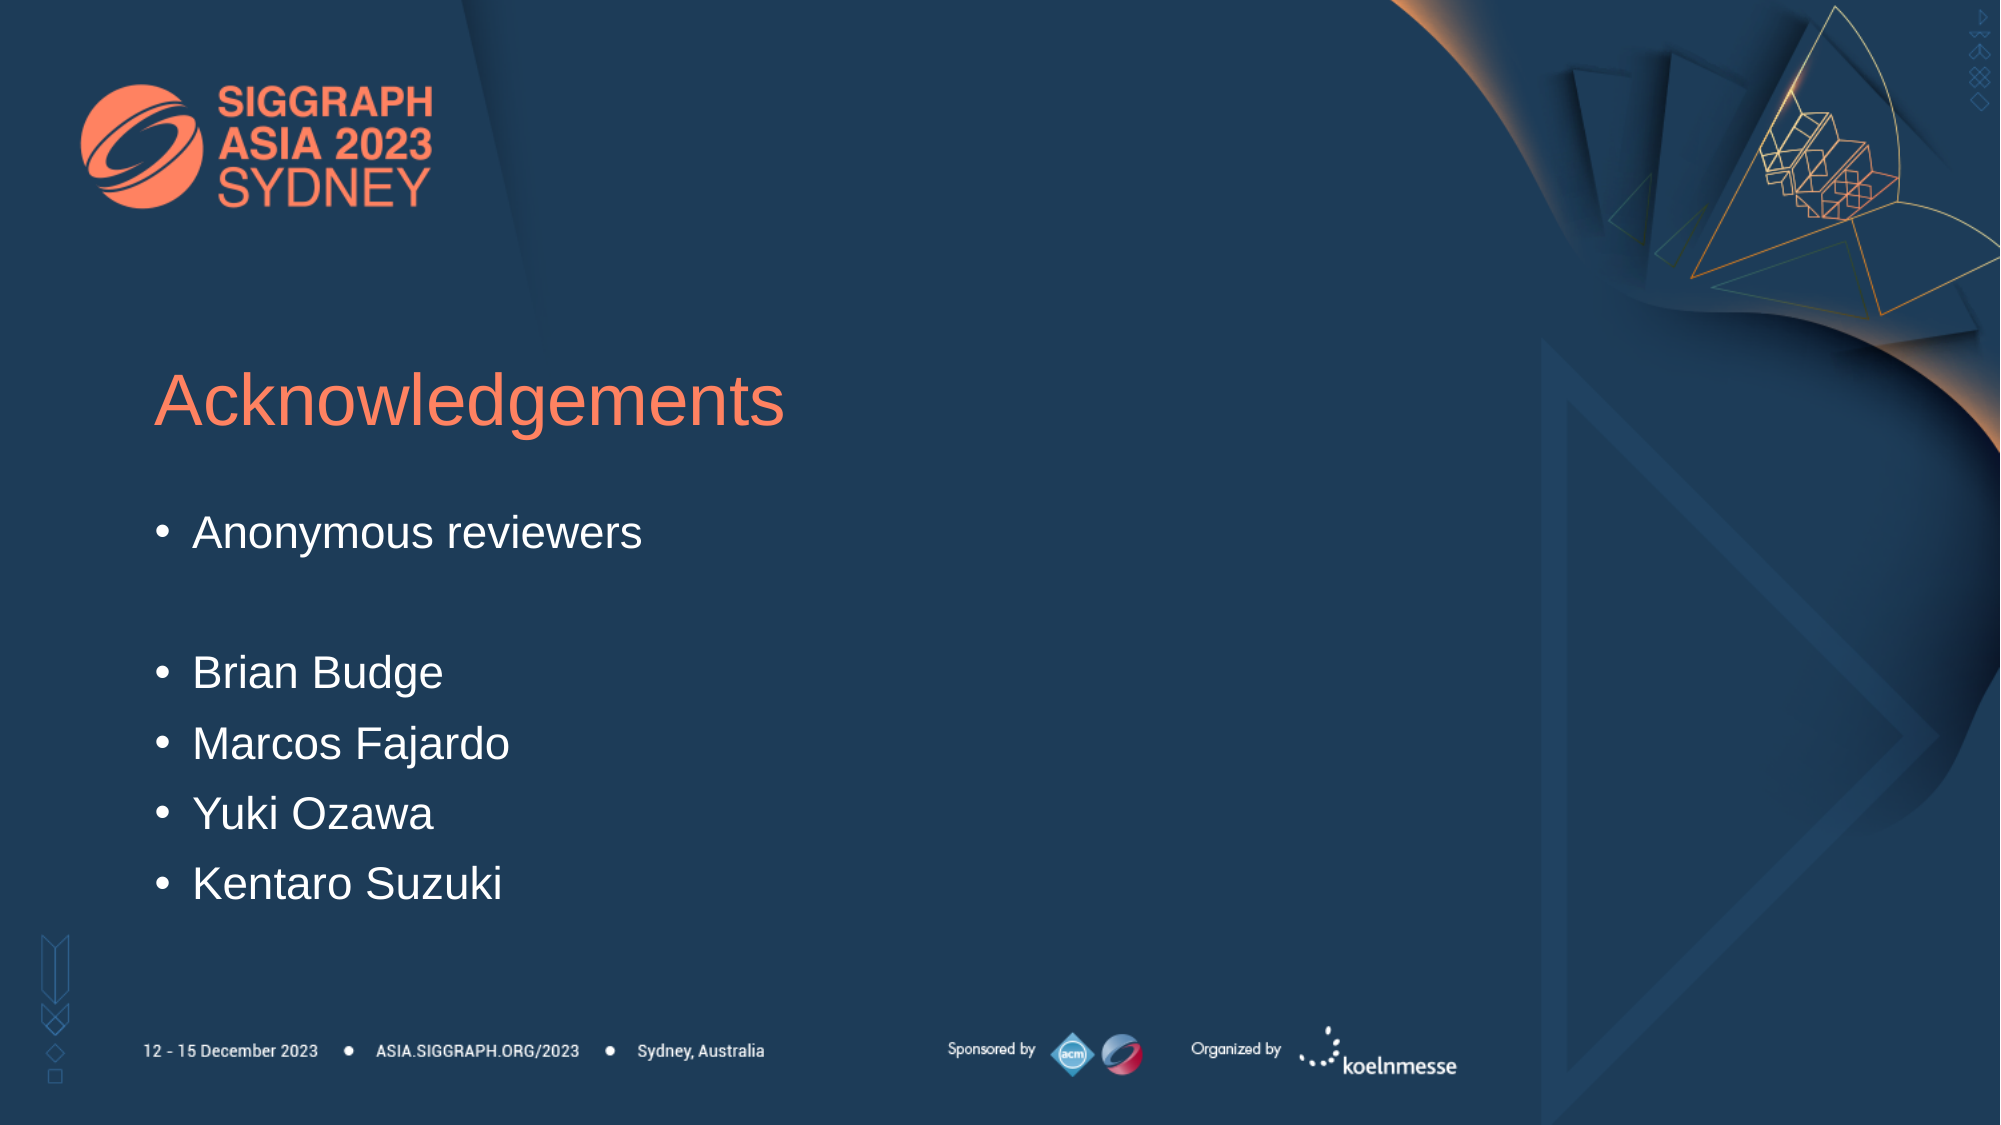

# Acknowledgements
Anonymous reviewers

Brian Budge
Marcos Fajardo
Yuki Ozawa
Kentaro Suzuki